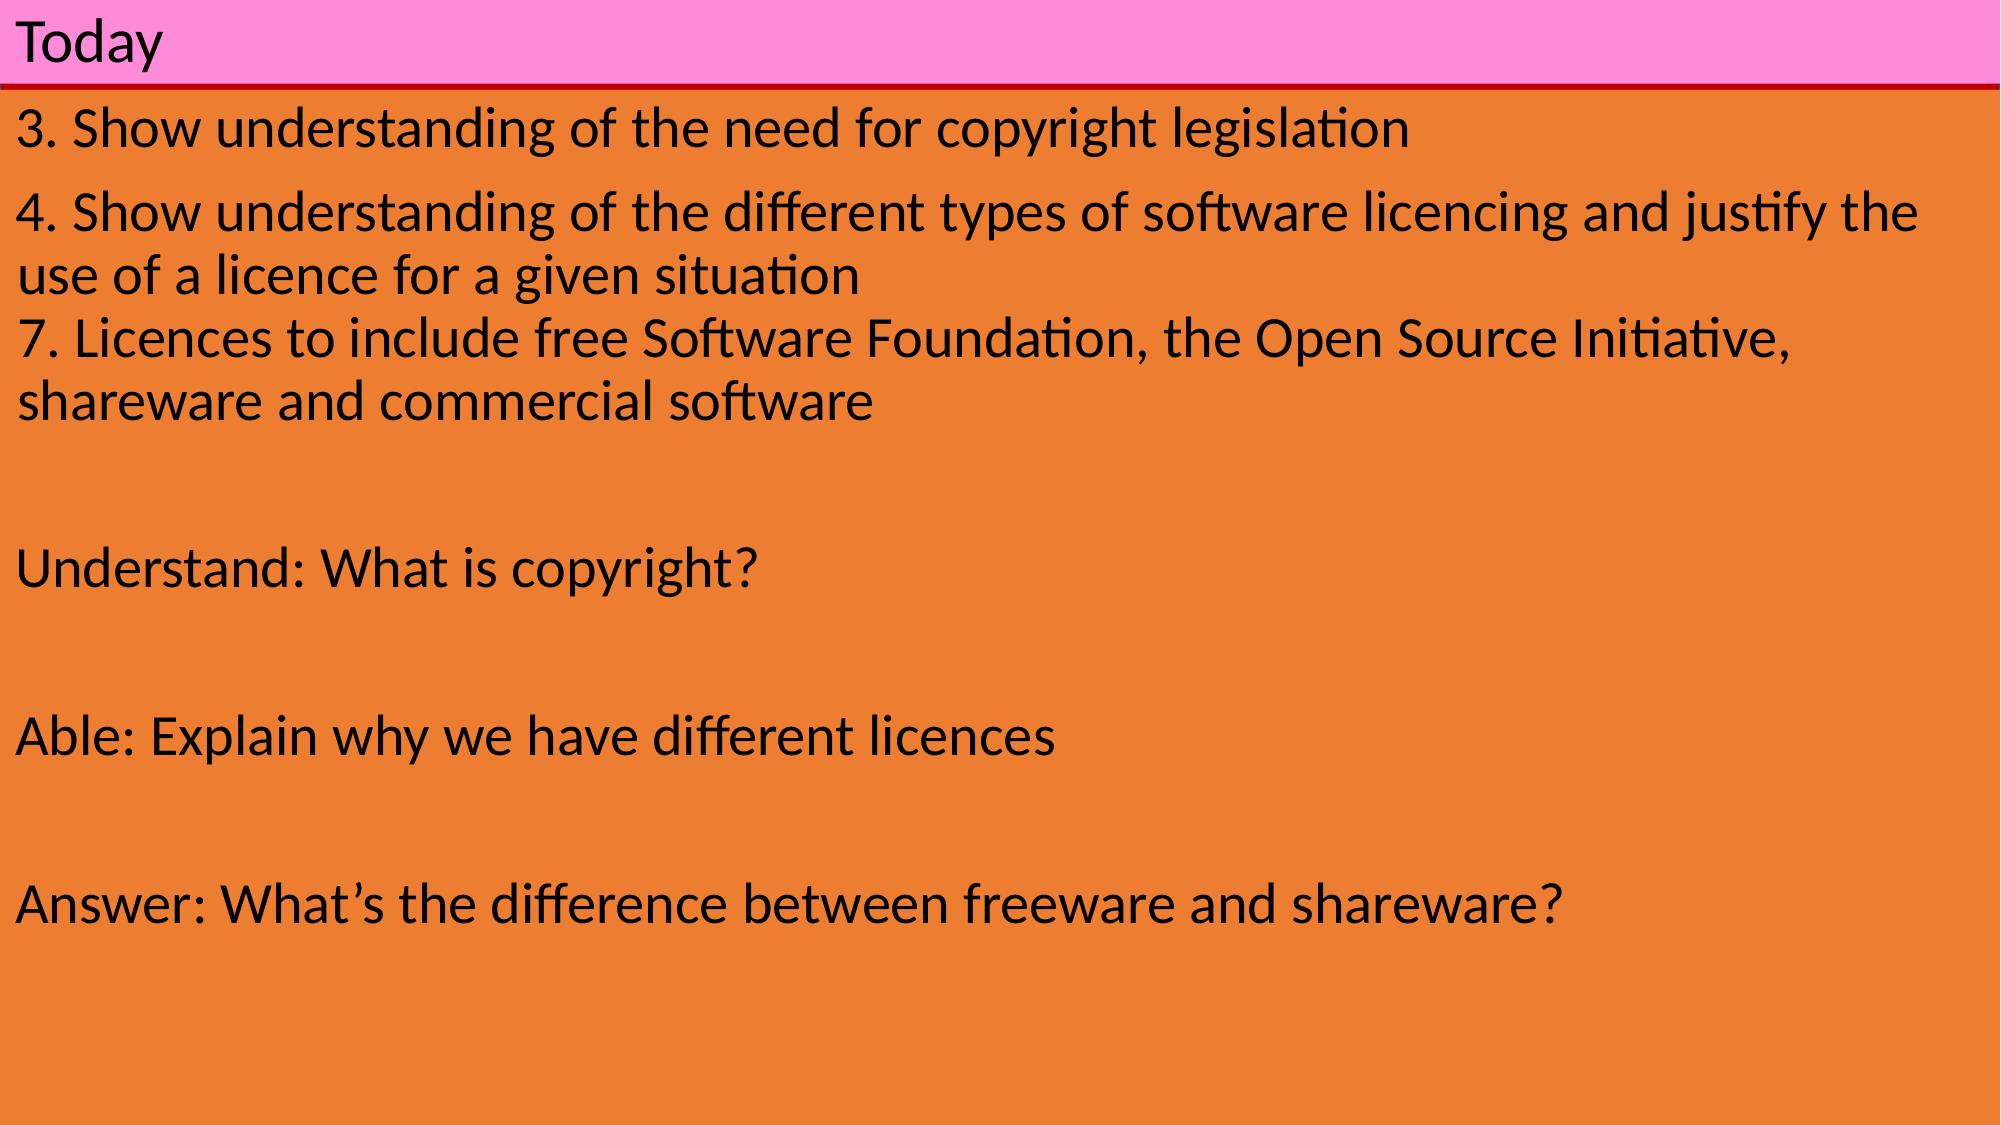

# Today
3. Show understanding of the need for copyright legislation
4. Show understanding of the different types of software licencing and justify the use of a licence for a given situation
7. Licences to include free Software Foundation, the Open Source Initiative, shareware and commercial software

Understand: What is copyright?

Able: Explain why we have different licences

Answer: What’s the difference between freeware and shareware?